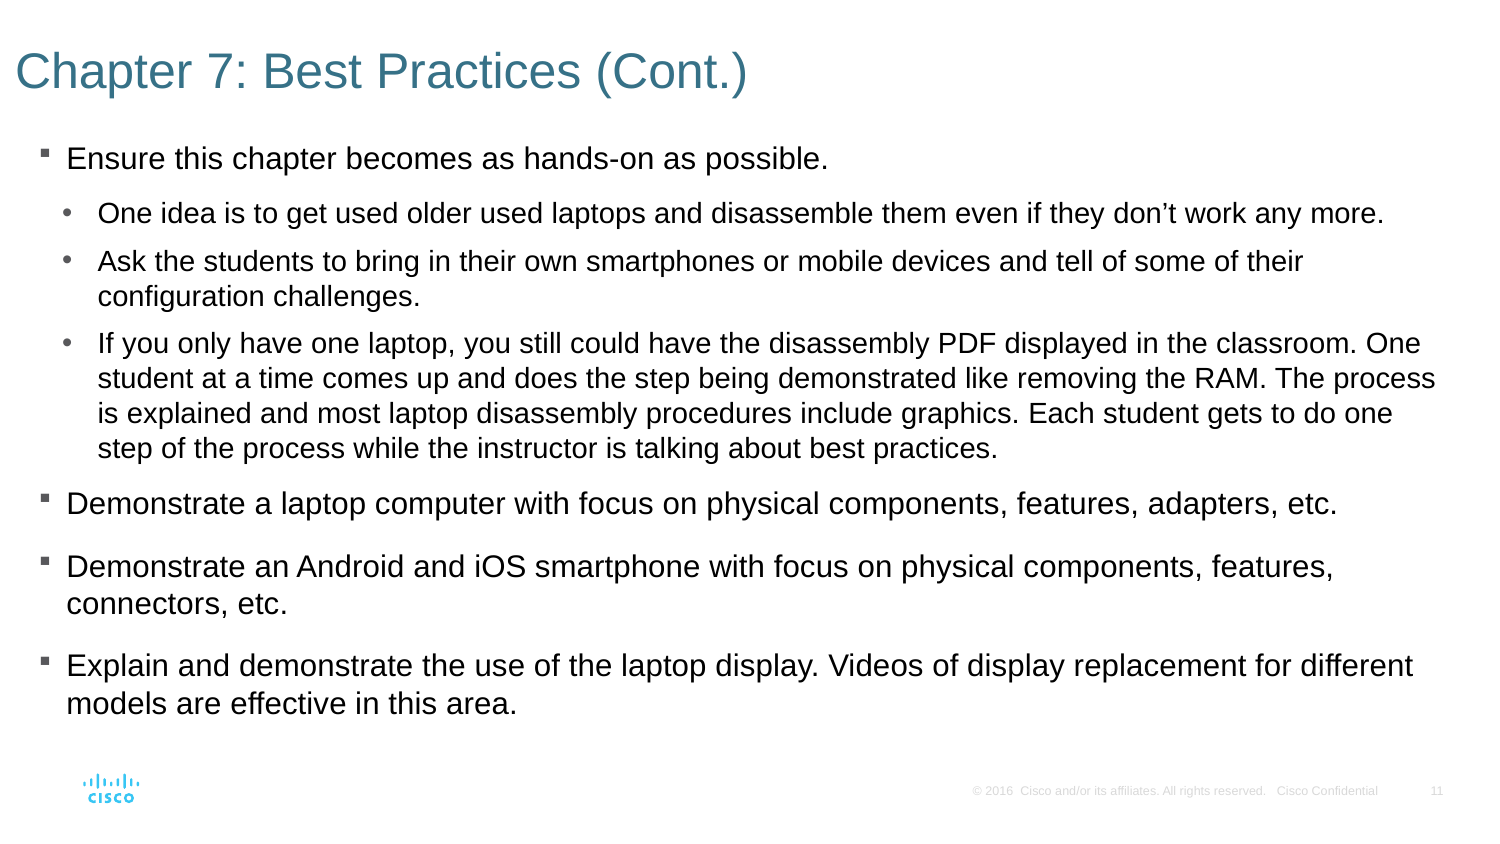

# Chapter 7: Best Practices (Cont.)
Ensure this chapter becomes as hands-on as possible.
One idea is to get used older used laptops and disassemble them even if they don’t work any more.
Ask the students to bring in their own smartphones or mobile devices and tell of some of their configuration challenges.
If you only have one laptop, you still could have the disassembly PDF displayed in the classroom. One student at a time comes up and does the step being demonstrated like removing the RAM. The process is explained and most laptop disassembly procedures include graphics. Each student gets to do one step of the process while the instructor is talking about best practices.
Demonstrate a laptop computer with focus on physical components, features, adapters, etc.
Demonstrate an Android and iOS smartphone with focus on physical components, features, connectors, etc.
Explain and demonstrate the use of the laptop display. Videos of display replacement for different models are effective in this area.